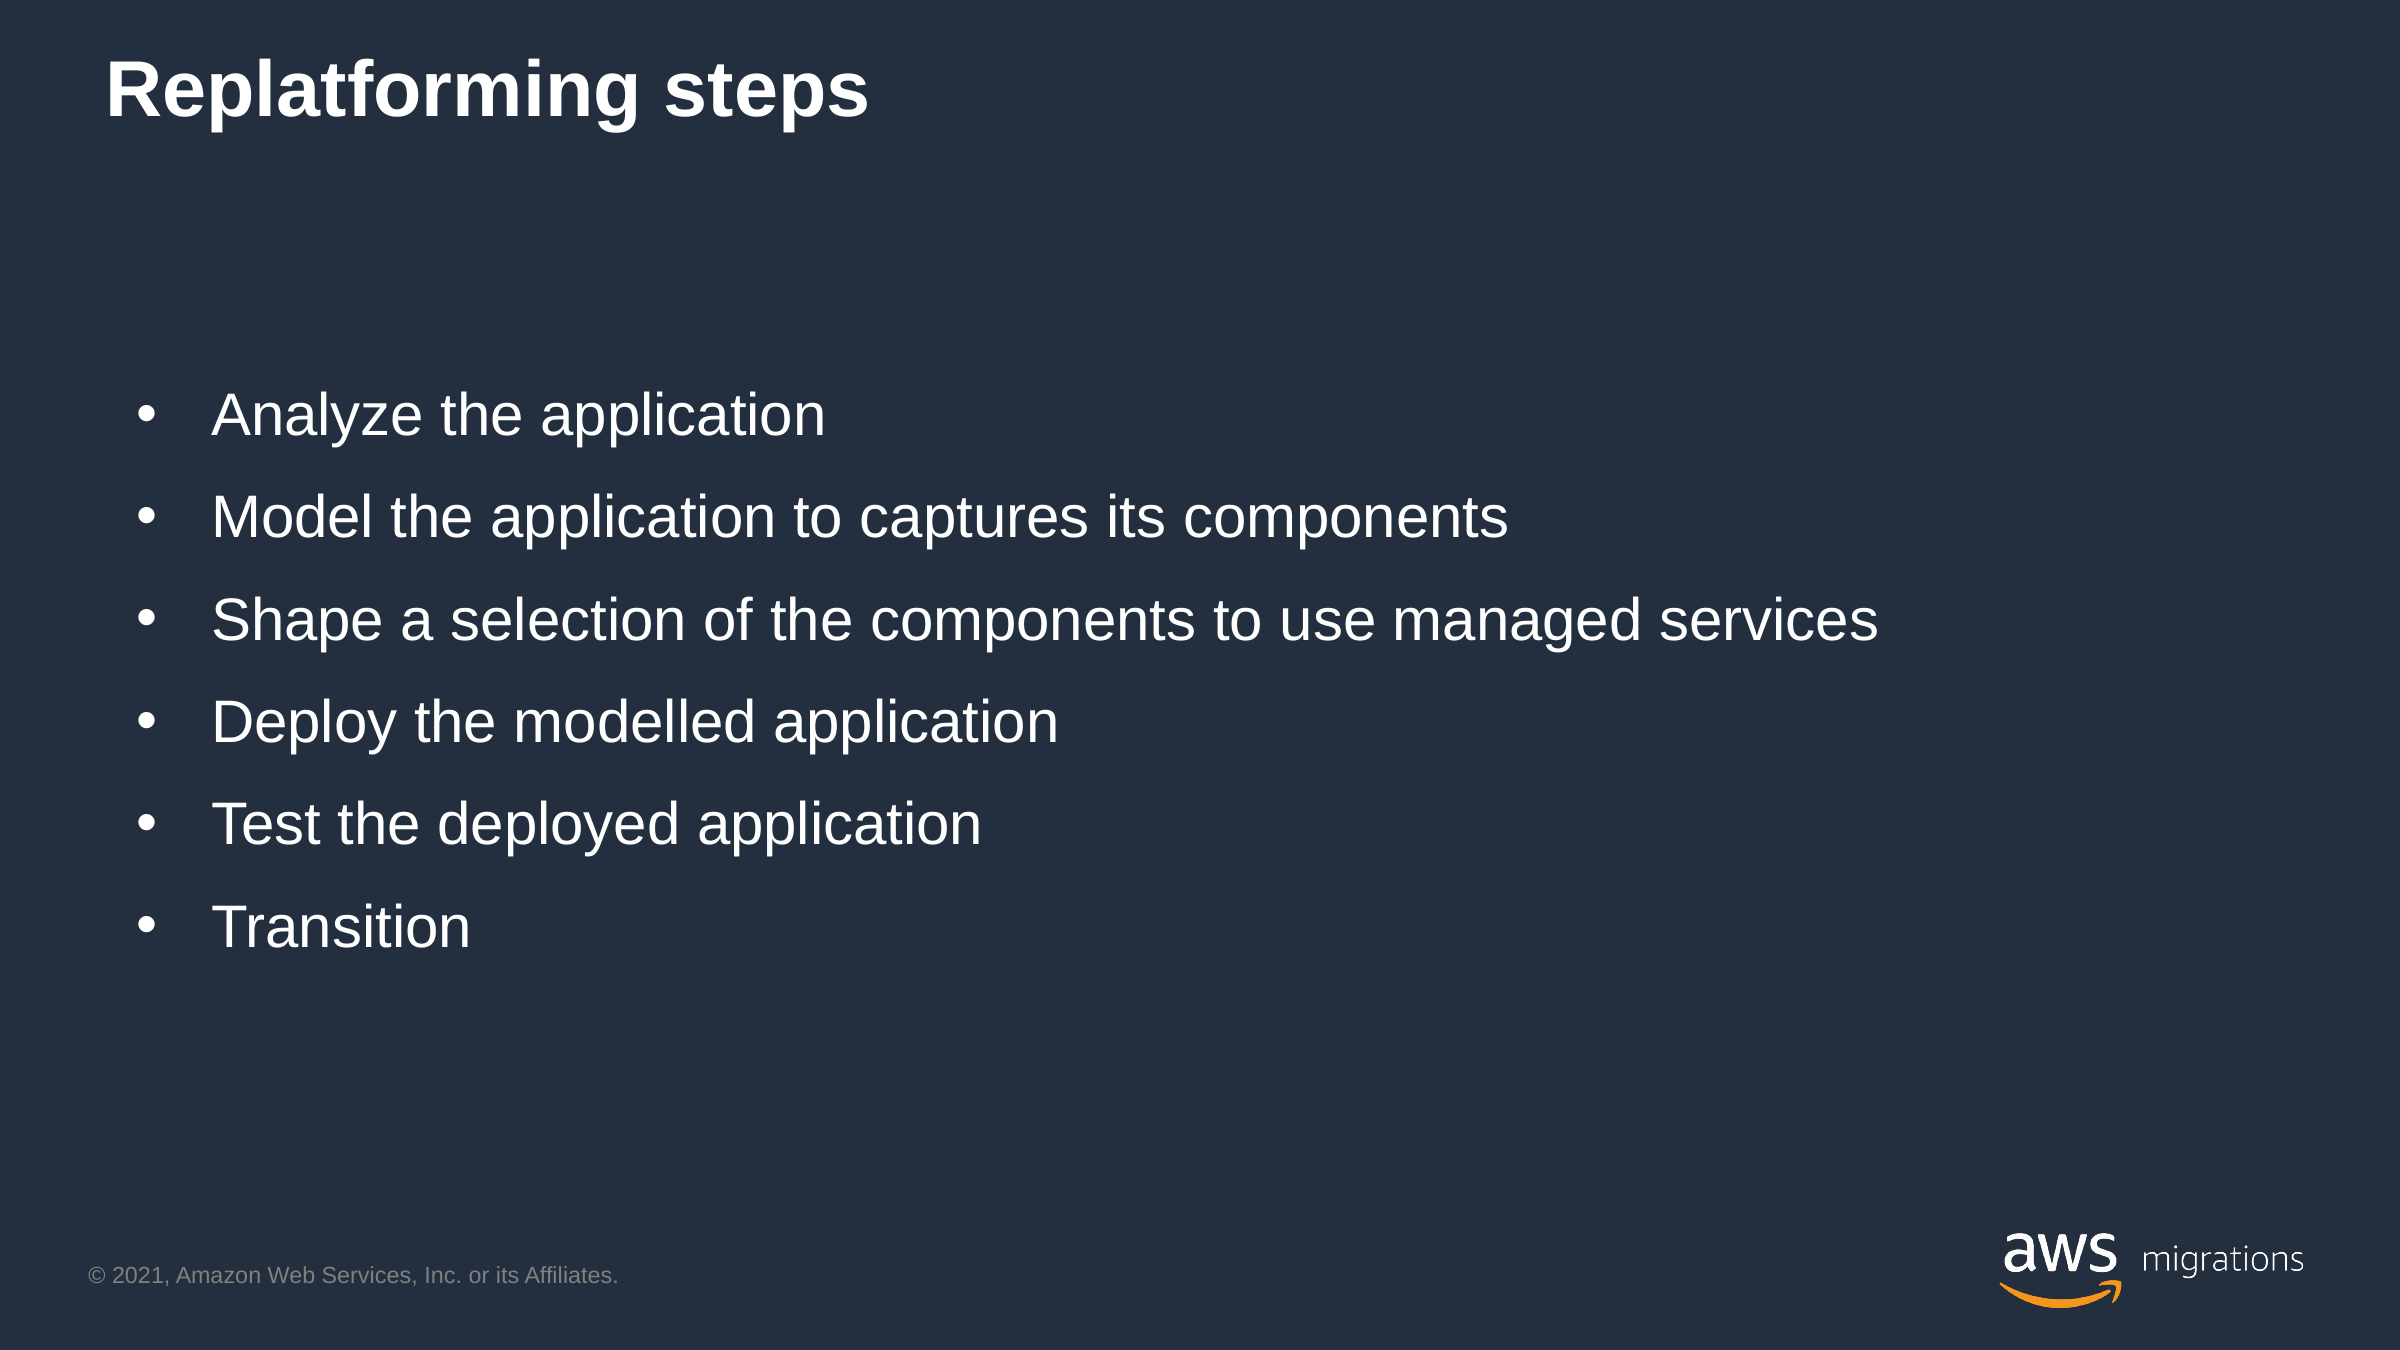

# Replatforming steps
Analyze the application
Model the application to captures its components
Shape a selection of the components to use managed services
Deploy the modelled application
Test the deployed application
Transition